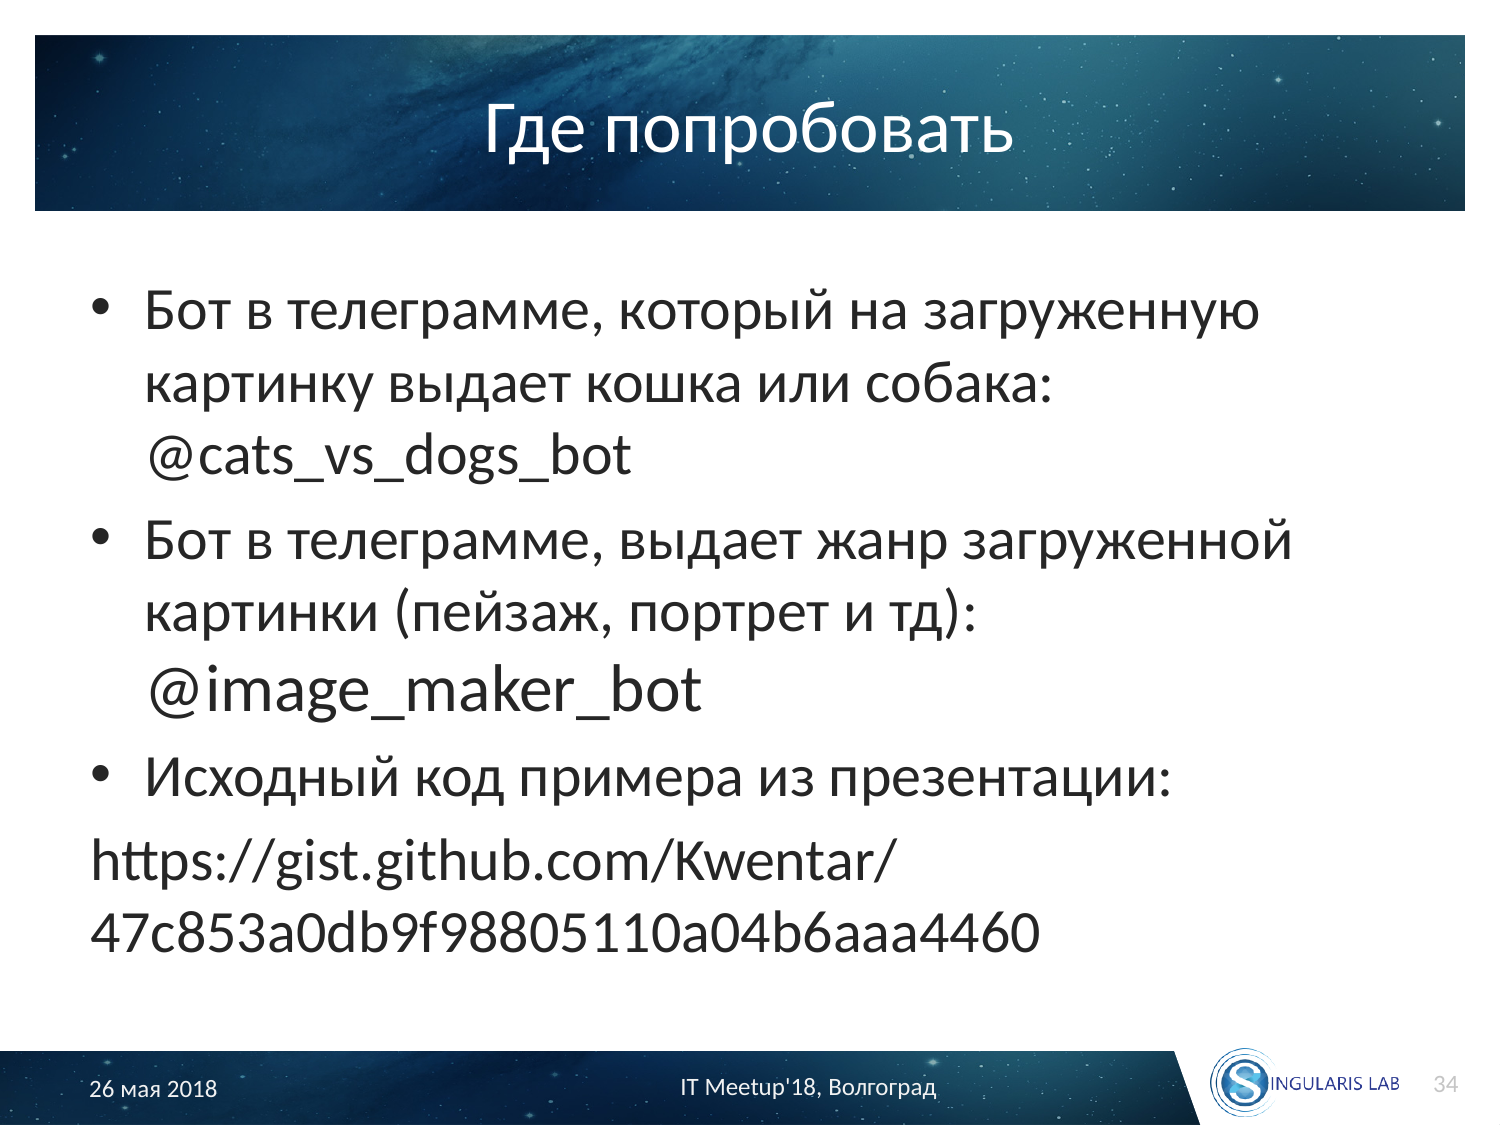

# Где попробовать
Бот в телеграмме, который на загруженную картинку выдает кошка или собака: @cats_vs_dogs_bot
Бот в телеграмме, выдает жанр загруженной картинки (пейзаж, портрет и тд): @image_maker_bot
Исходный код примера из презентации:
https://gist.github.com/Kwentar/47c853a0db9f98805110a04b6aaa4460

34
IT Meetup'18, Волгоград
26 мая 2018